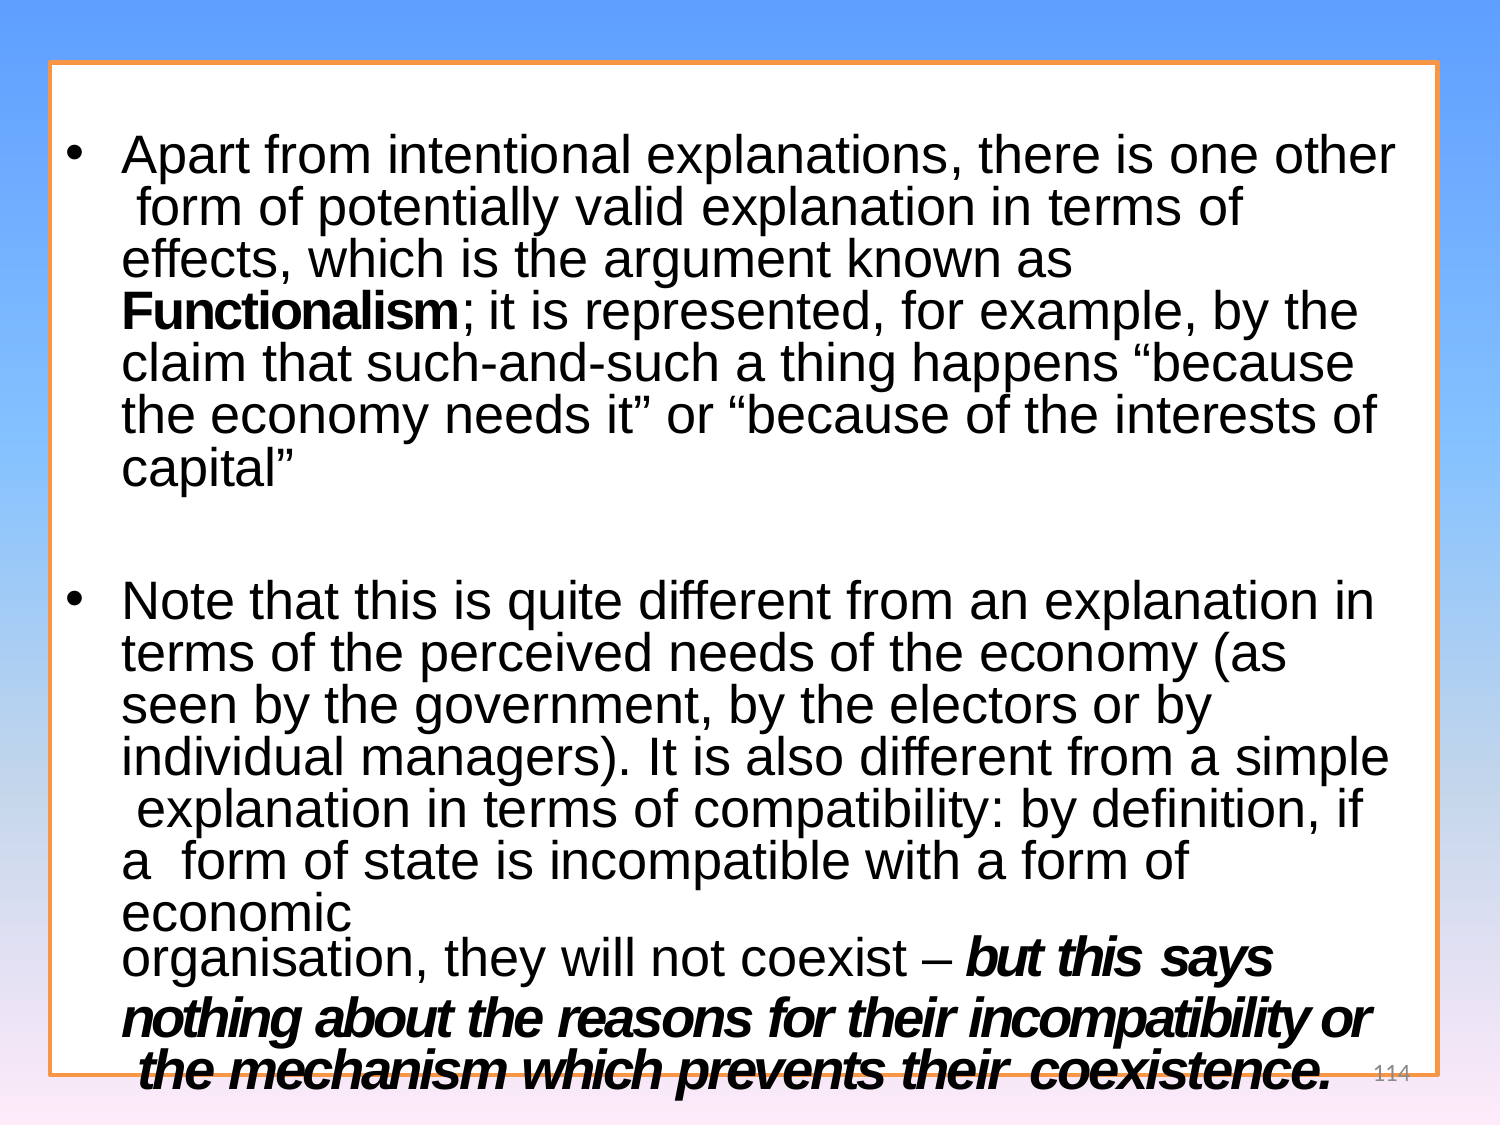

Apart from intentional explanations, there is one other  form of potentially valid explanation in terms of  effects, which is the argument known as  Functionalism; it is represented, for example, by the  claim that such-and-such a thing happens “because  the economy needs it” or “because of the interests of  capital”

Note that this is quite different from an explanation in  terms of the perceived needs of the economy (as  seen by the government, by the electors or by  individual managers). It is also different from a simple  explanation in terms of compatibility: by definition, if a  form of state is incompatible with a form of economic
organisation, they will not coexist – but this says
nothing about the reasons for their incompatibility or  the mechanism which prevents their coexistence.
114